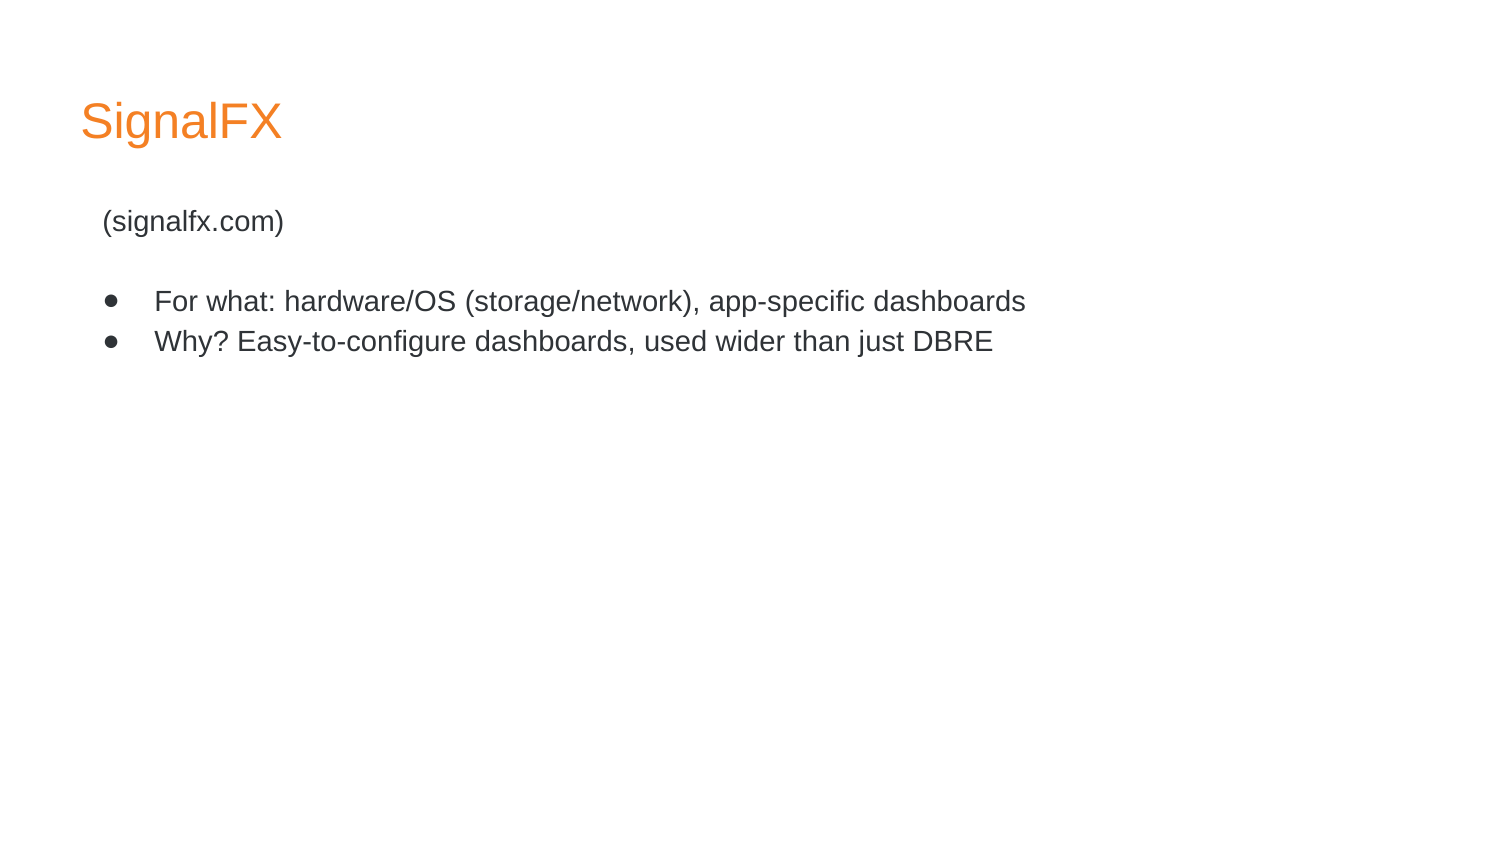

# SignalFX
(signalfx.com)

For what: hardware/OS (storage/network), app-specific dashboards
Why? Easy-to-configure dashboards, used wider than just DBRE